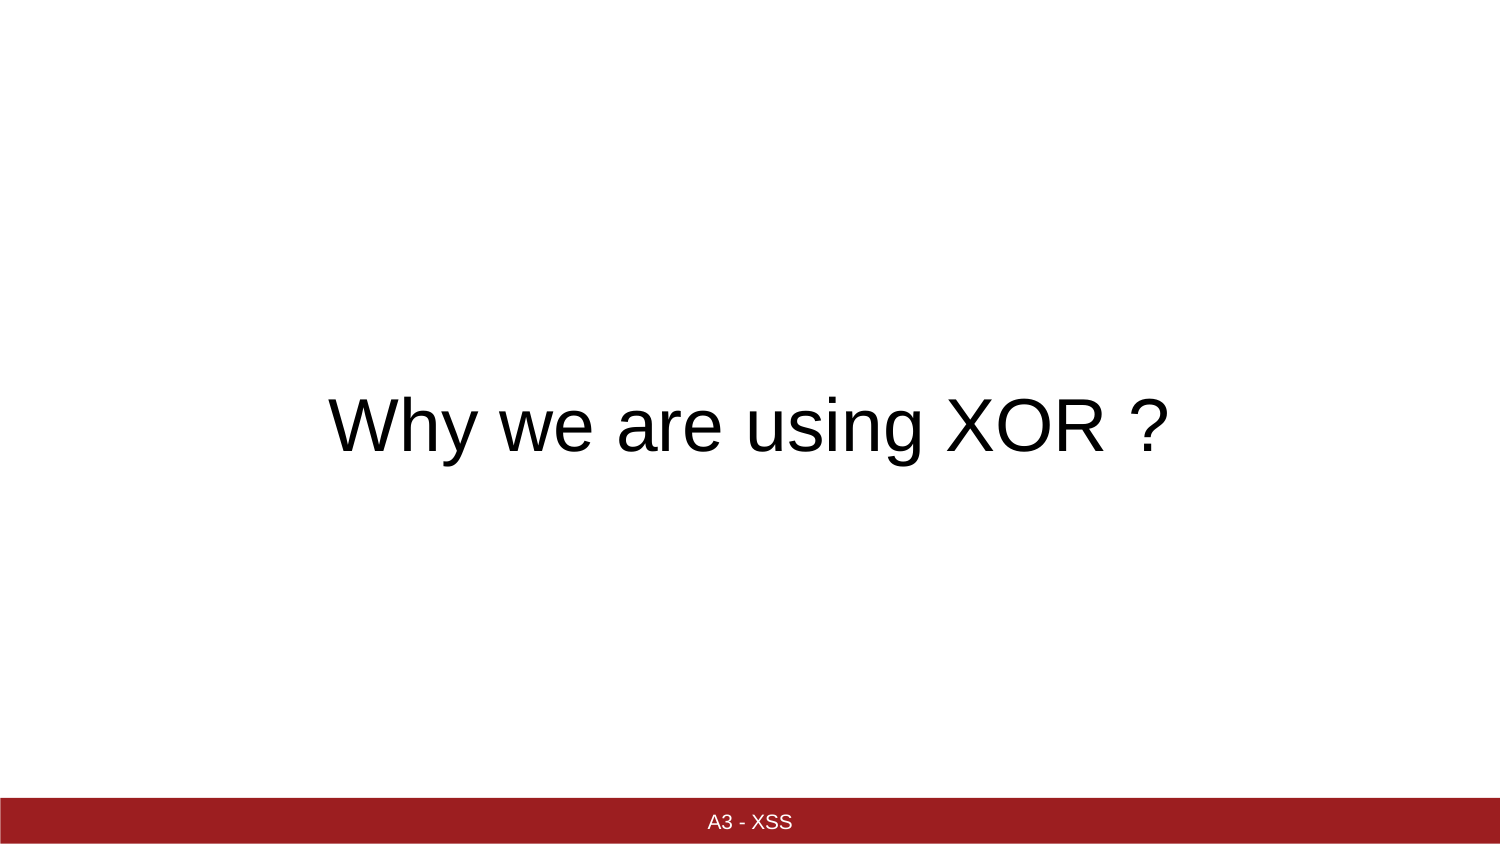

# Why we are using XOR ?